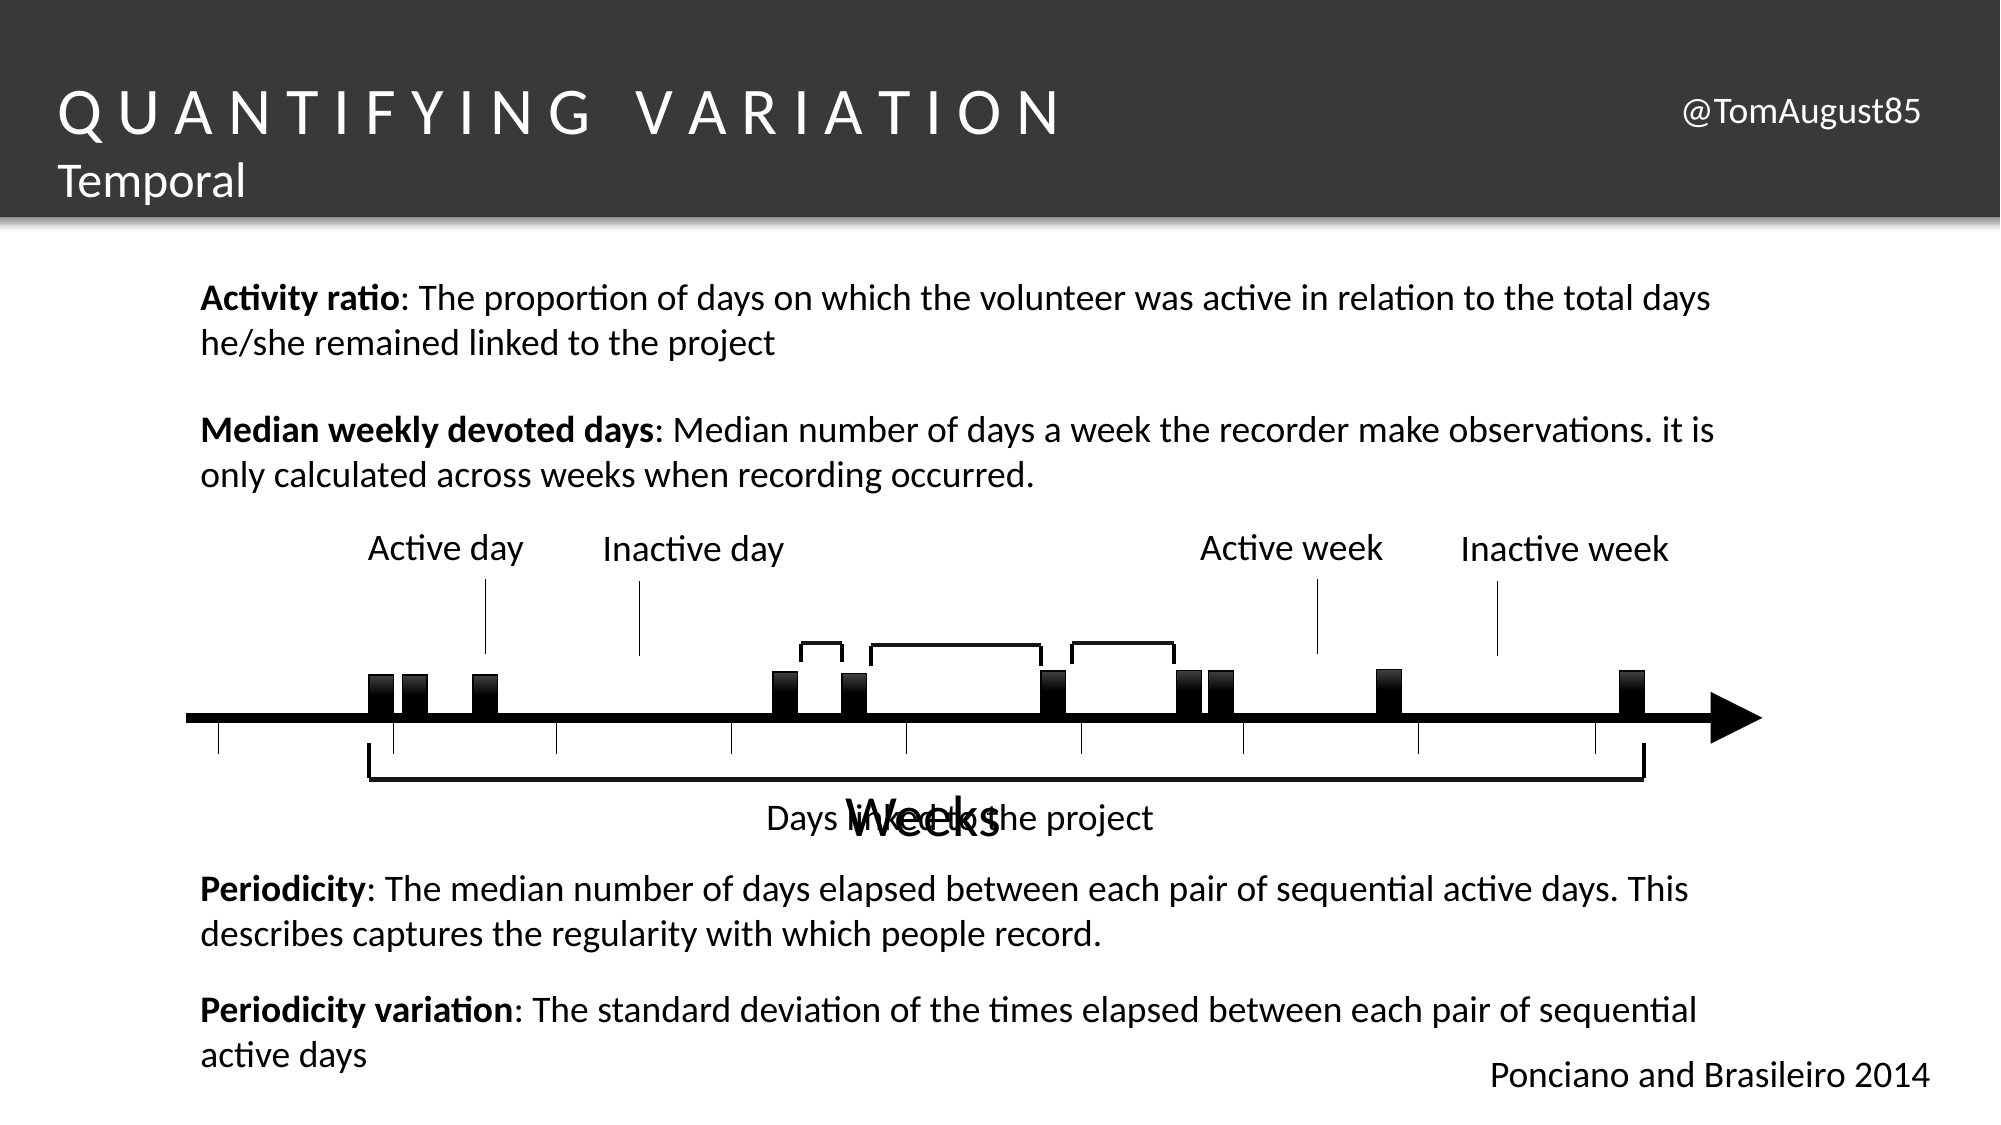

Q U A N T I F Y I N G   V A R I A T I O N  Temporal
@TomAugust85
Activity ratio: The proportion of days on which the volunteer was active in relation to the total days he/she remained linked to the project
Median weekly devoted days: Median number of days a week the recorder make observations. it is only calculated across weeks when recording occurred.
Active week
Inactive week
Active day
Inactive day

Days linked to the project
Weeks
Periodicity: The median number of days elapsed between each pair of sequential active days. This describes captures the regularity with which people record.
Periodicity variation: The standard deviation of the times elapsed between each pair of sequential active days
Ponciano and Brasileiro 2014